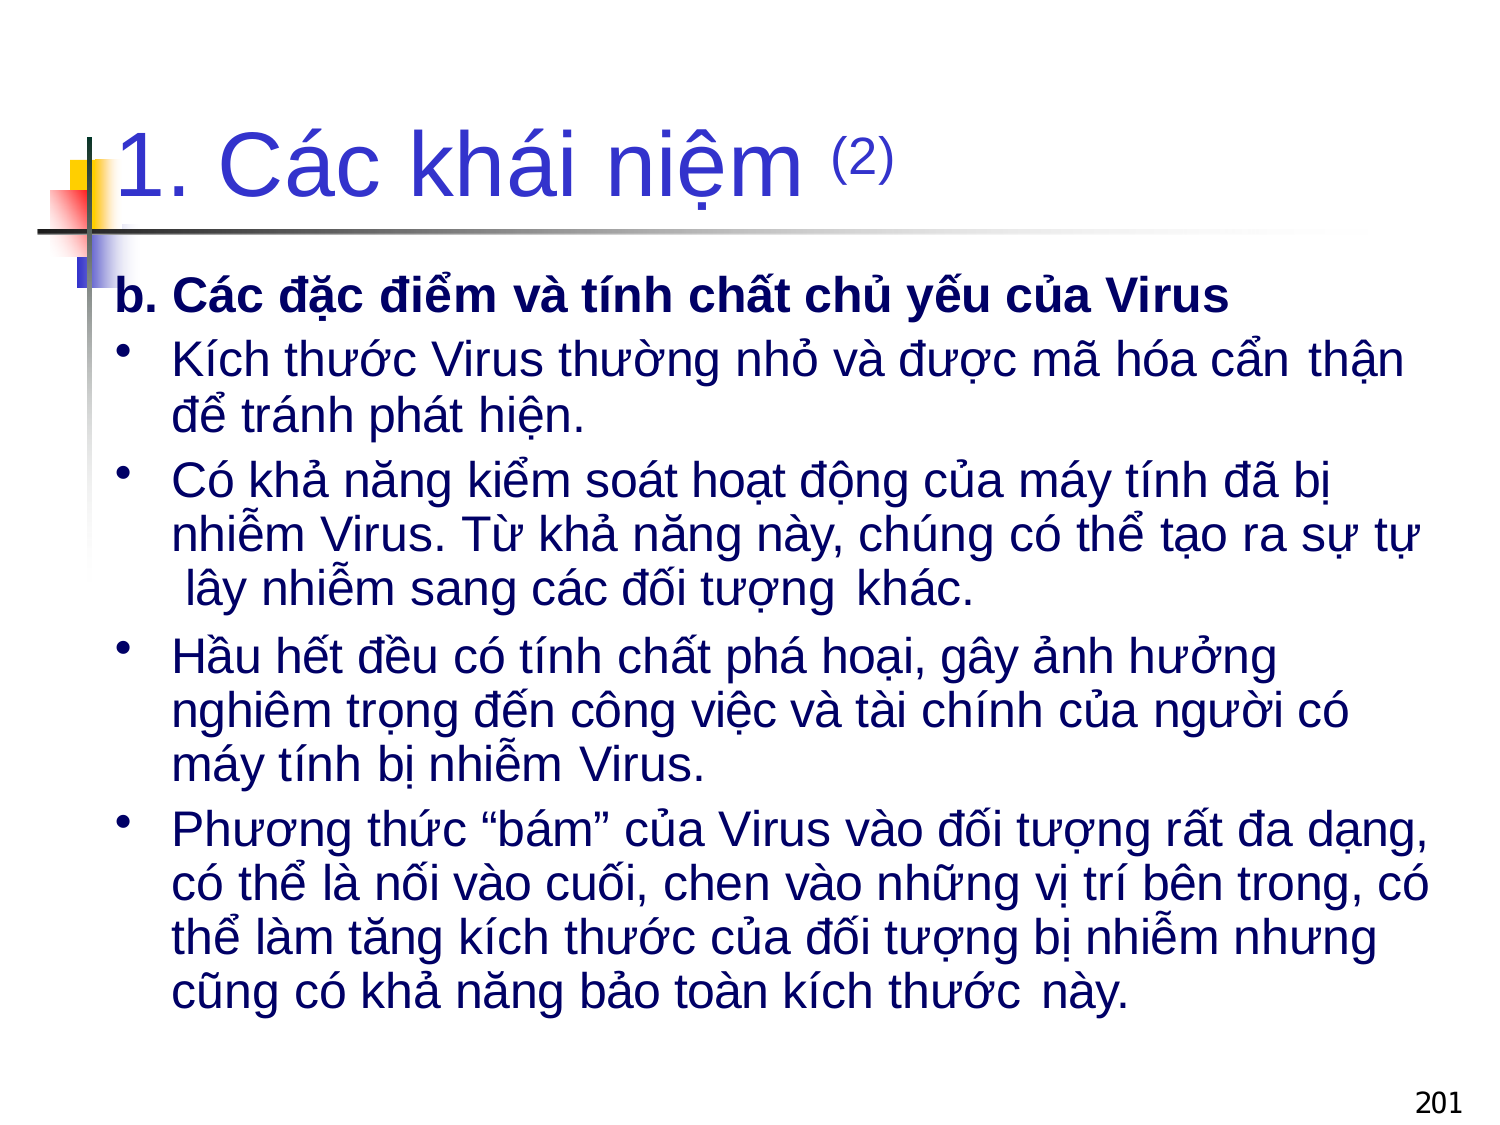

# 1. Các khái niệm (2)
b. Các đặc điểm và tính chất chủ yếu của Virus
Kích thước Virus thường nhỏ và được mã hóa cẩn thận
để tránh phát hiện.
Có khả năng kiểm soát hoạt động của máy tính đã bị  nhiễm Virus. Từ khả năng này, chúng có thể tạo ra sự tự  lây nhiễm sang các đối tượng khác.
Hầu hết đều có tính chất phá hoại, gây ảnh hưởng  nghiêm trọng đến công việc và tài chính của người có  máy tính bị nhiễm Virus.
Phương thức “bám” của Virus vào đối tượng rất đa dạng,  có thể là nối vào cuối, chen vào những vị trí bên trong, có  thể làm tăng kích thước của đối tượng bị nhiễm nhưng  cũng có khả năng bảo toàn kích thước này.
201